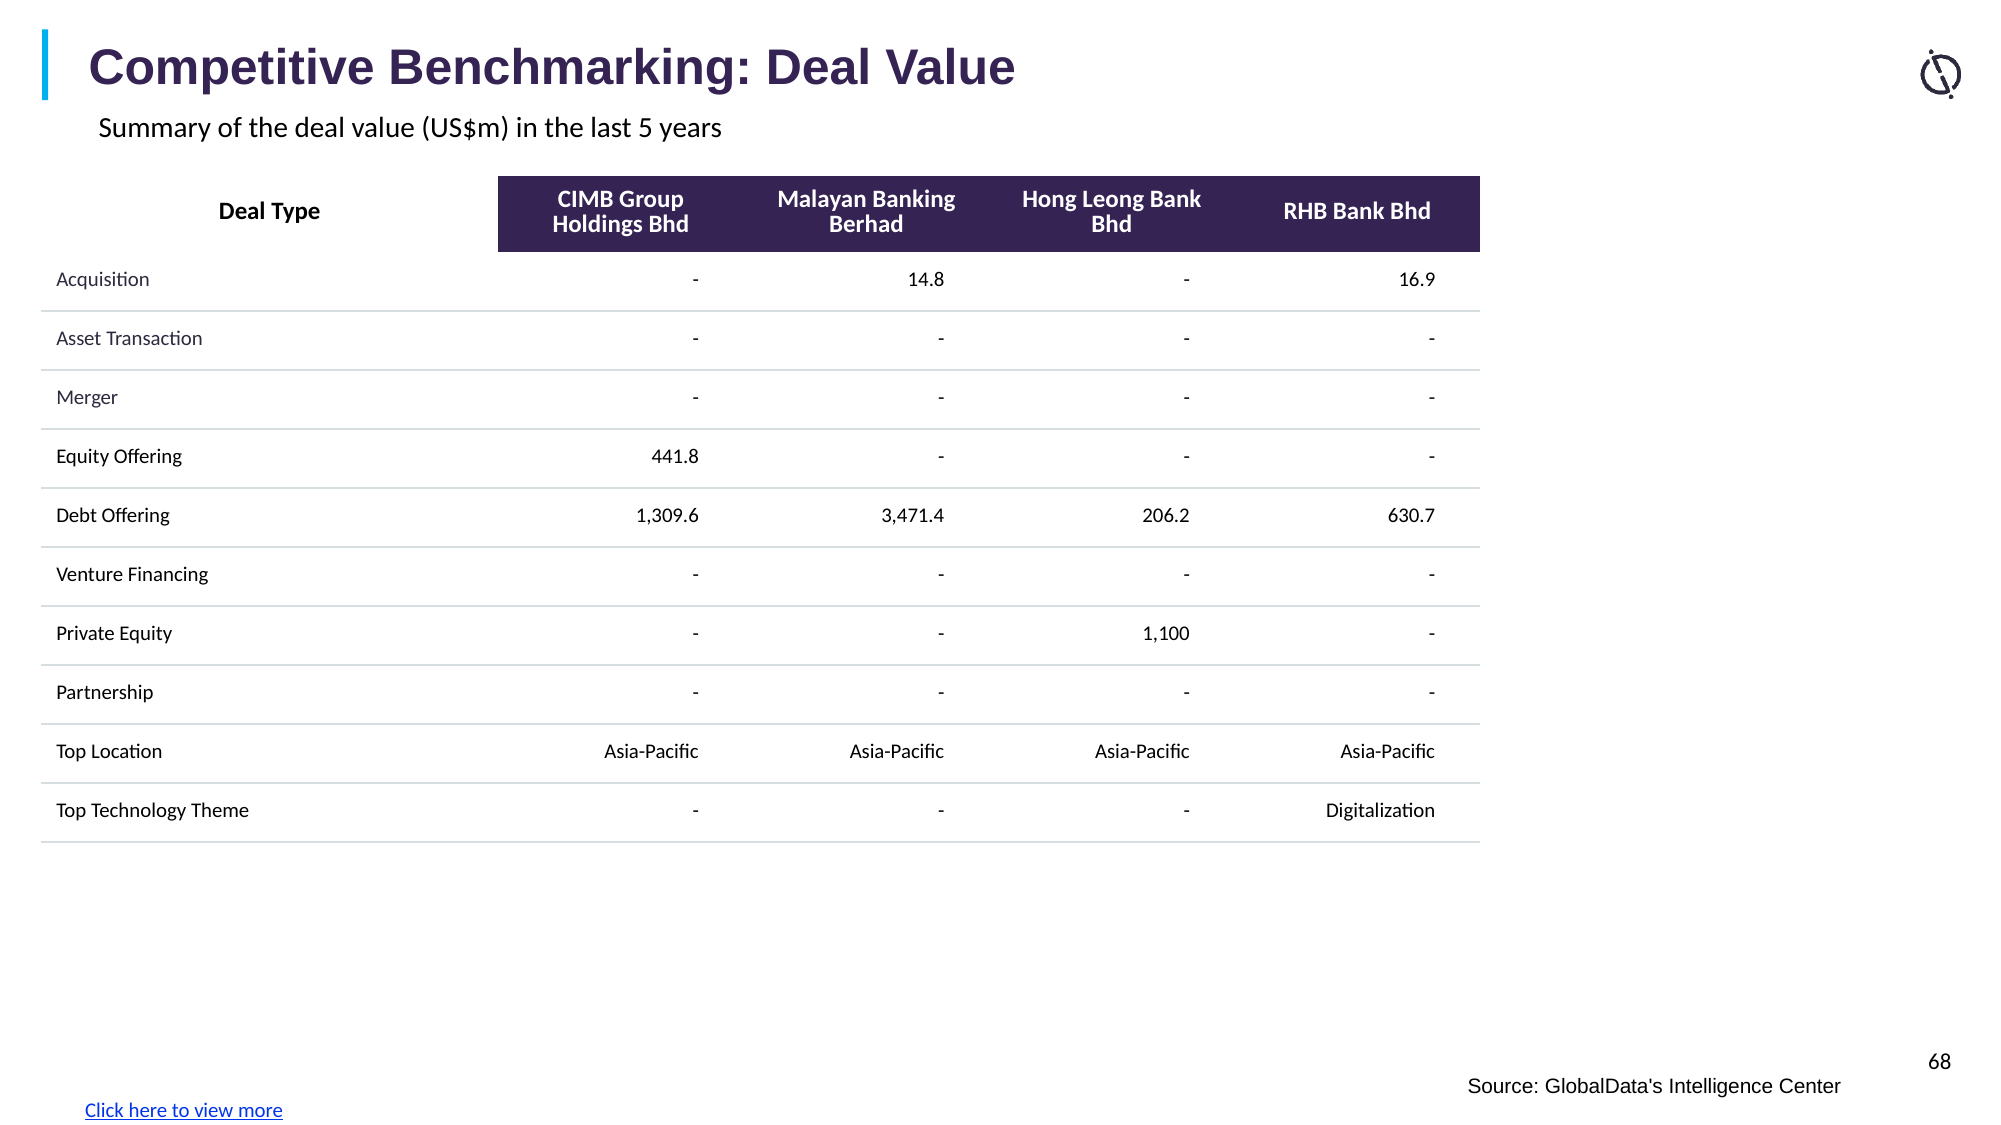

Competitive Benchmarking: Deal Value
Summary of the deal value (US$m) in the last 5 years
| Deal Type | CIMB Group Holdings Bhd | Malayan Banking Berhad | Hong Leong Bank Bhd | RHB Bank Bhd |
| --- | --- | --- | --- | --- |
| Acquisition | - | 14.8 | - | 16.9 |
| Asset Transaction | - | - | - | - |
| Merger | - | - | - | - |
| Equity Offering | 441.8 | - | - | - |
| Debt Offering | 1,309.6 | 3,471.4 | 206.2 | 630.7 |
| Venture Financing | - | - | - | - |
| Private Equity | - | - | 1,100 | - |
| Partnership | - | - | - | - |
| Top Location | Asia-Pacific | Asia-Pacific | Asia-Pacific | Asia-Pacific |
| Top Technology Theme | - | - | - | Digitalization |
Click here to view more